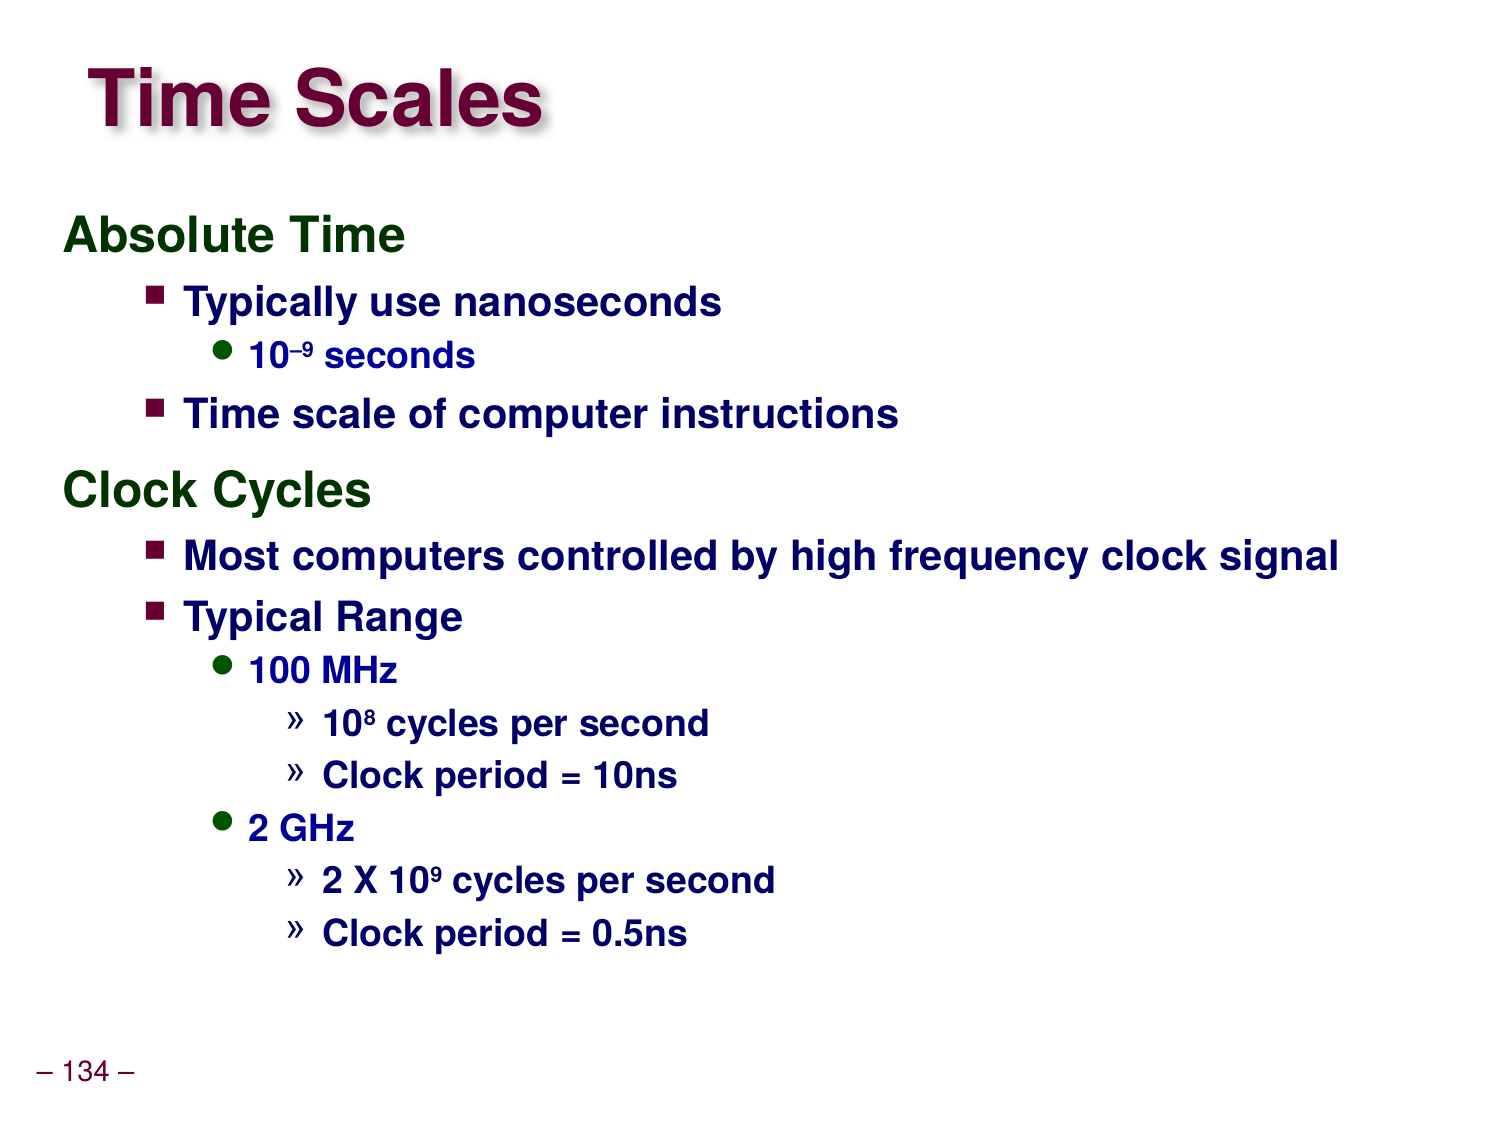

# Time Scales
Absolute Time
Typically use nanoseconds
10–9 seconds
Time scale of computer instructions
Clock Cycles
Most computers controlled by high frequency clock signal
Typical Range
100 MHz
108 cycles per second
Clock period = 10ns
2 GHz
2 X 109 cycles per second
Clock period = 0.5ns